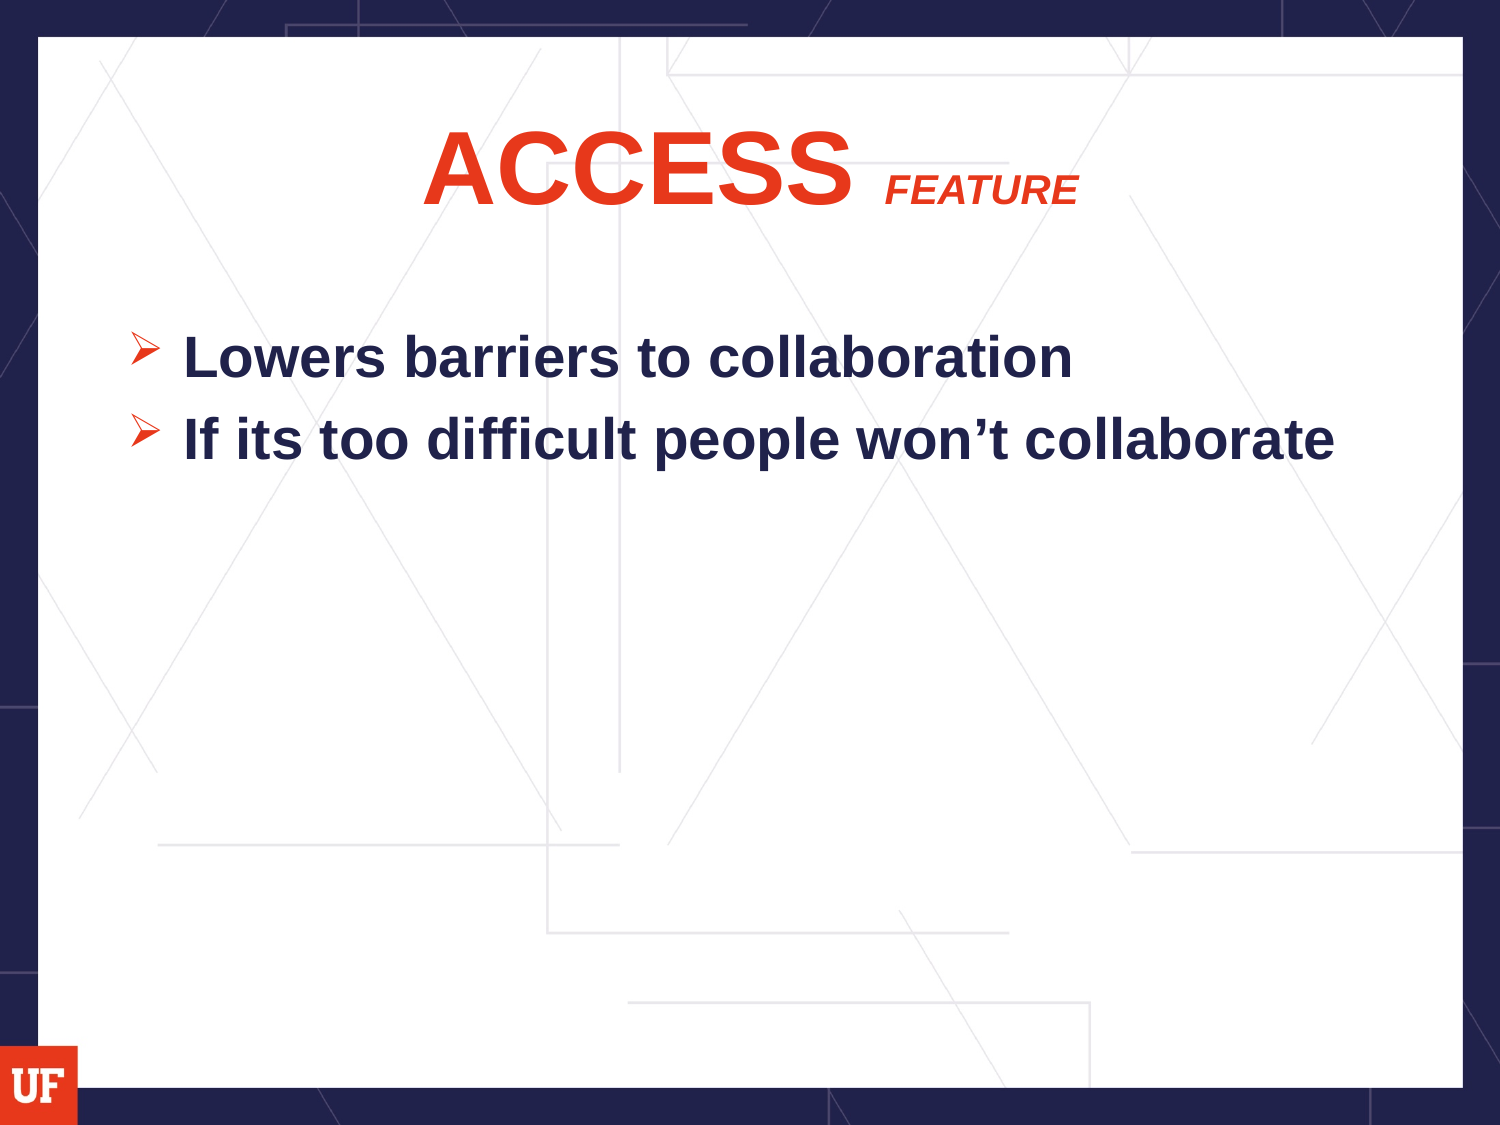

# ACCESS FEATURE
Lowers barriers to collaboration
If its too difficult people won’t collaborate